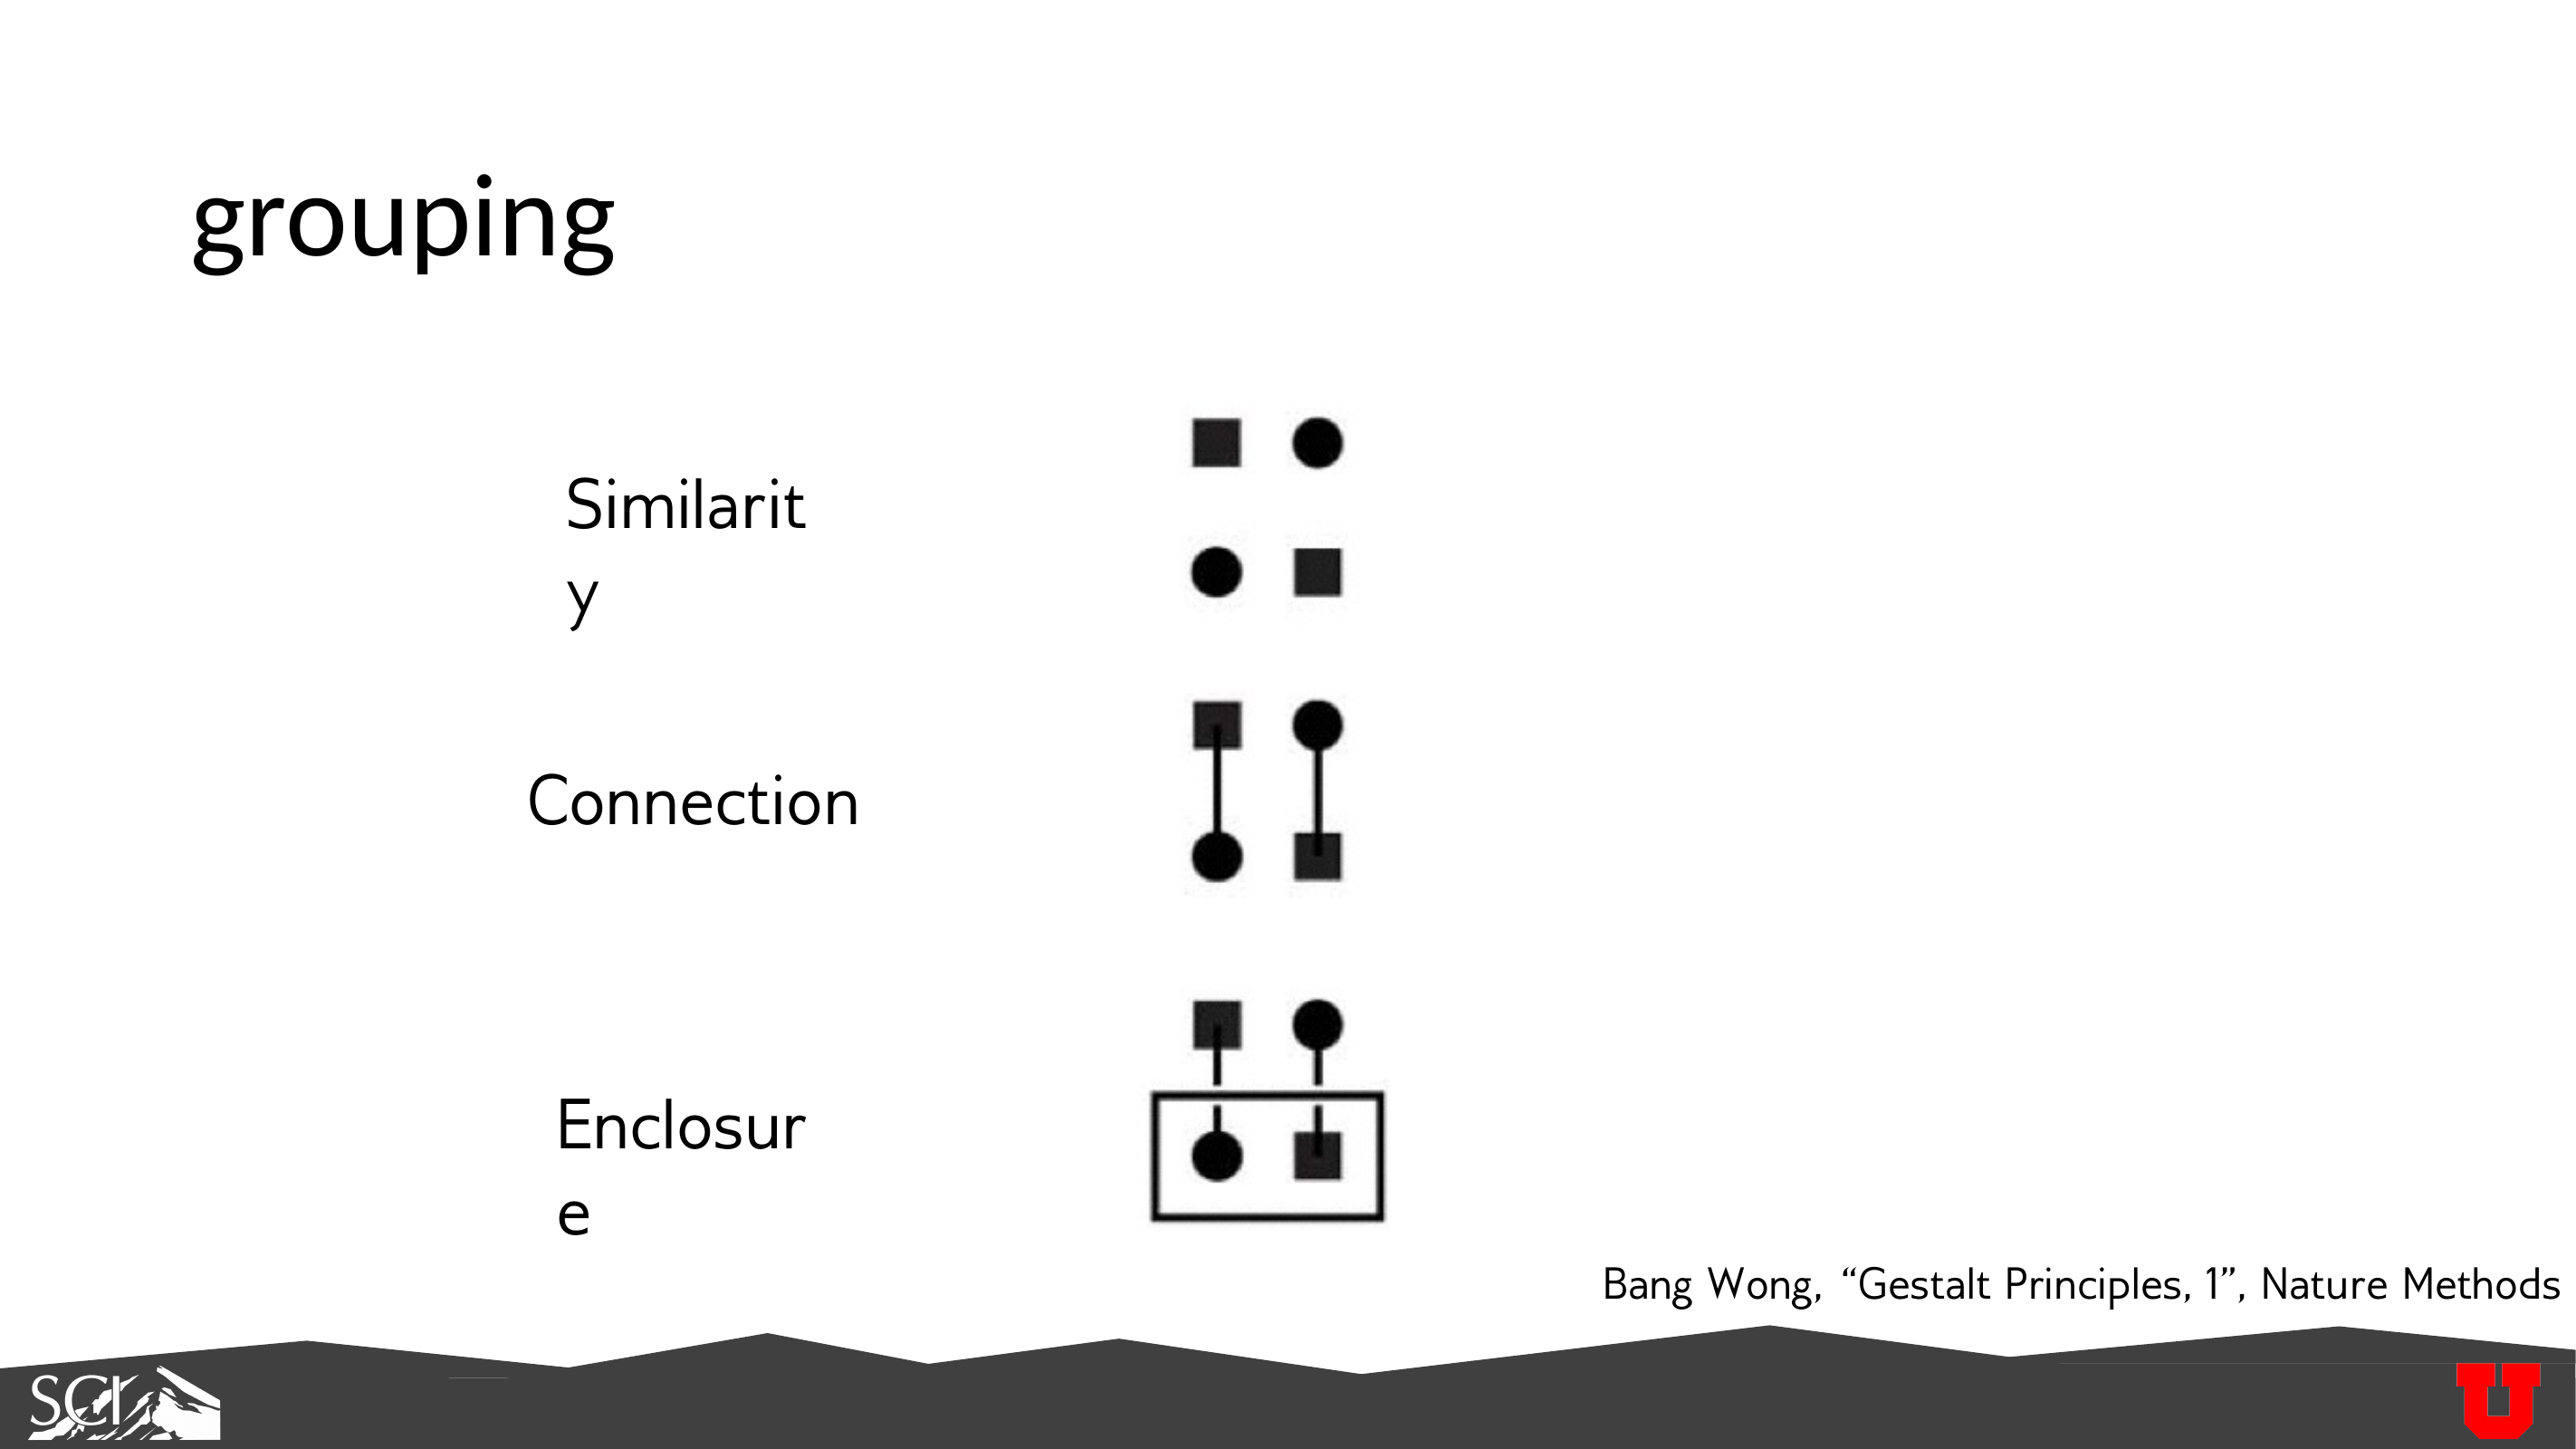

# grouping

Similarity
Connection
Enclosure
Bang Wong, “Gestalt Principles, 1”, Nature Methods